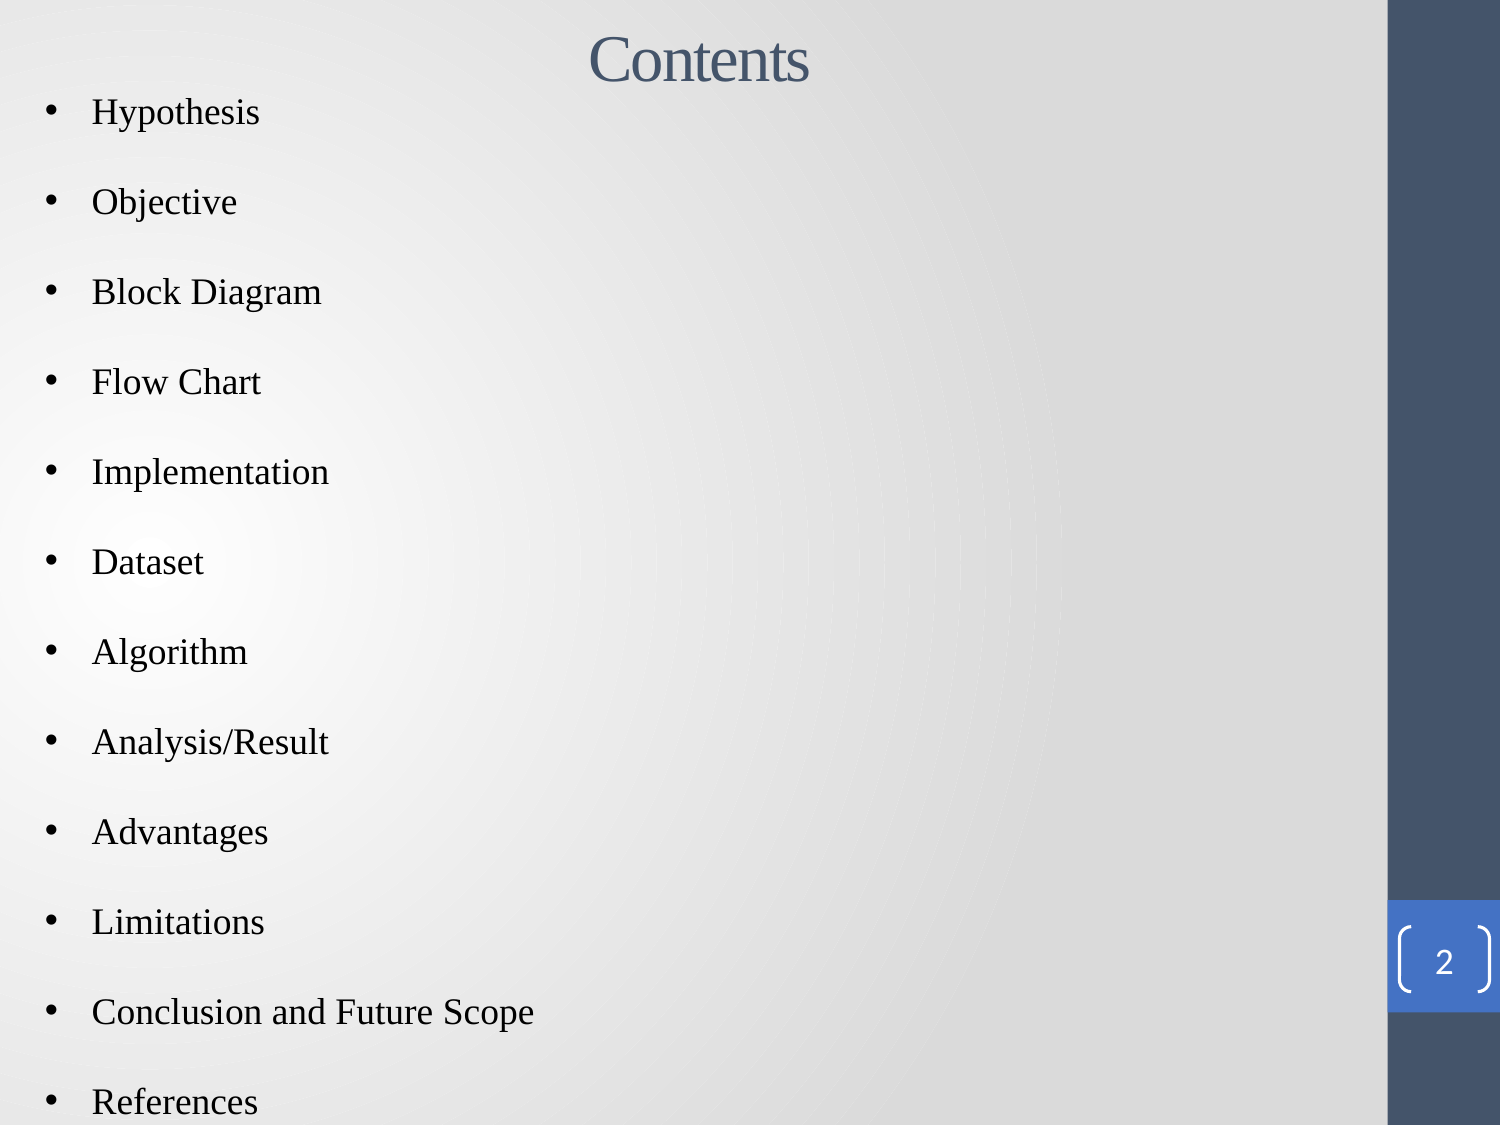

# Contents
Hypothesis

Objective

Block Diagram

Flow Chart

Implementation

Dataset

Algorithm

Analysis/Result

Advantages

Limitations

Conclusion and Future Scope

References

2